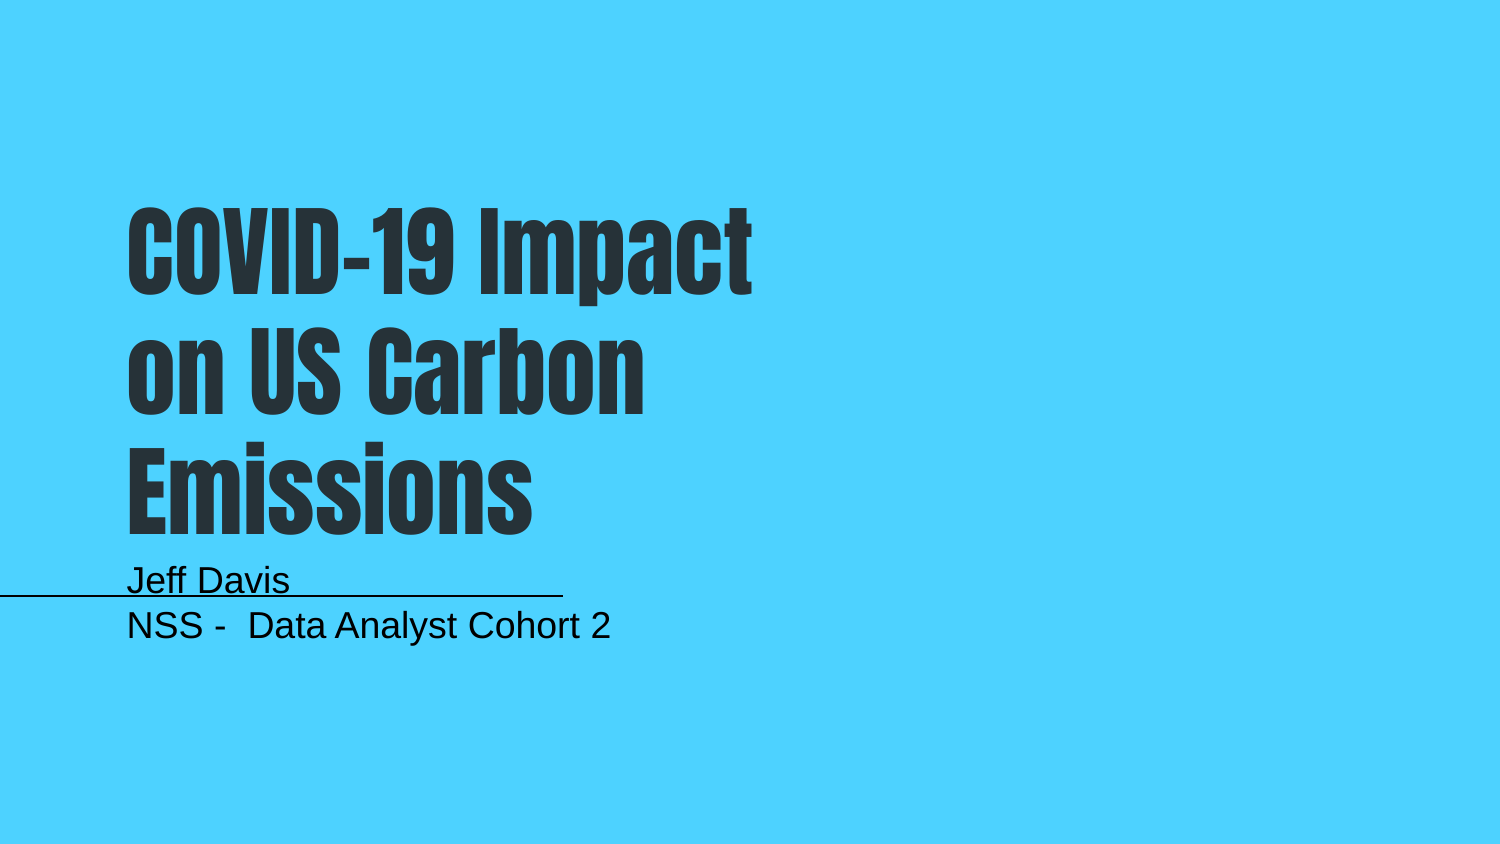

# COVID-19 Impact on US Carbon Emissions
Jeff Davis
NSS -  Data Analyst Cohort 2